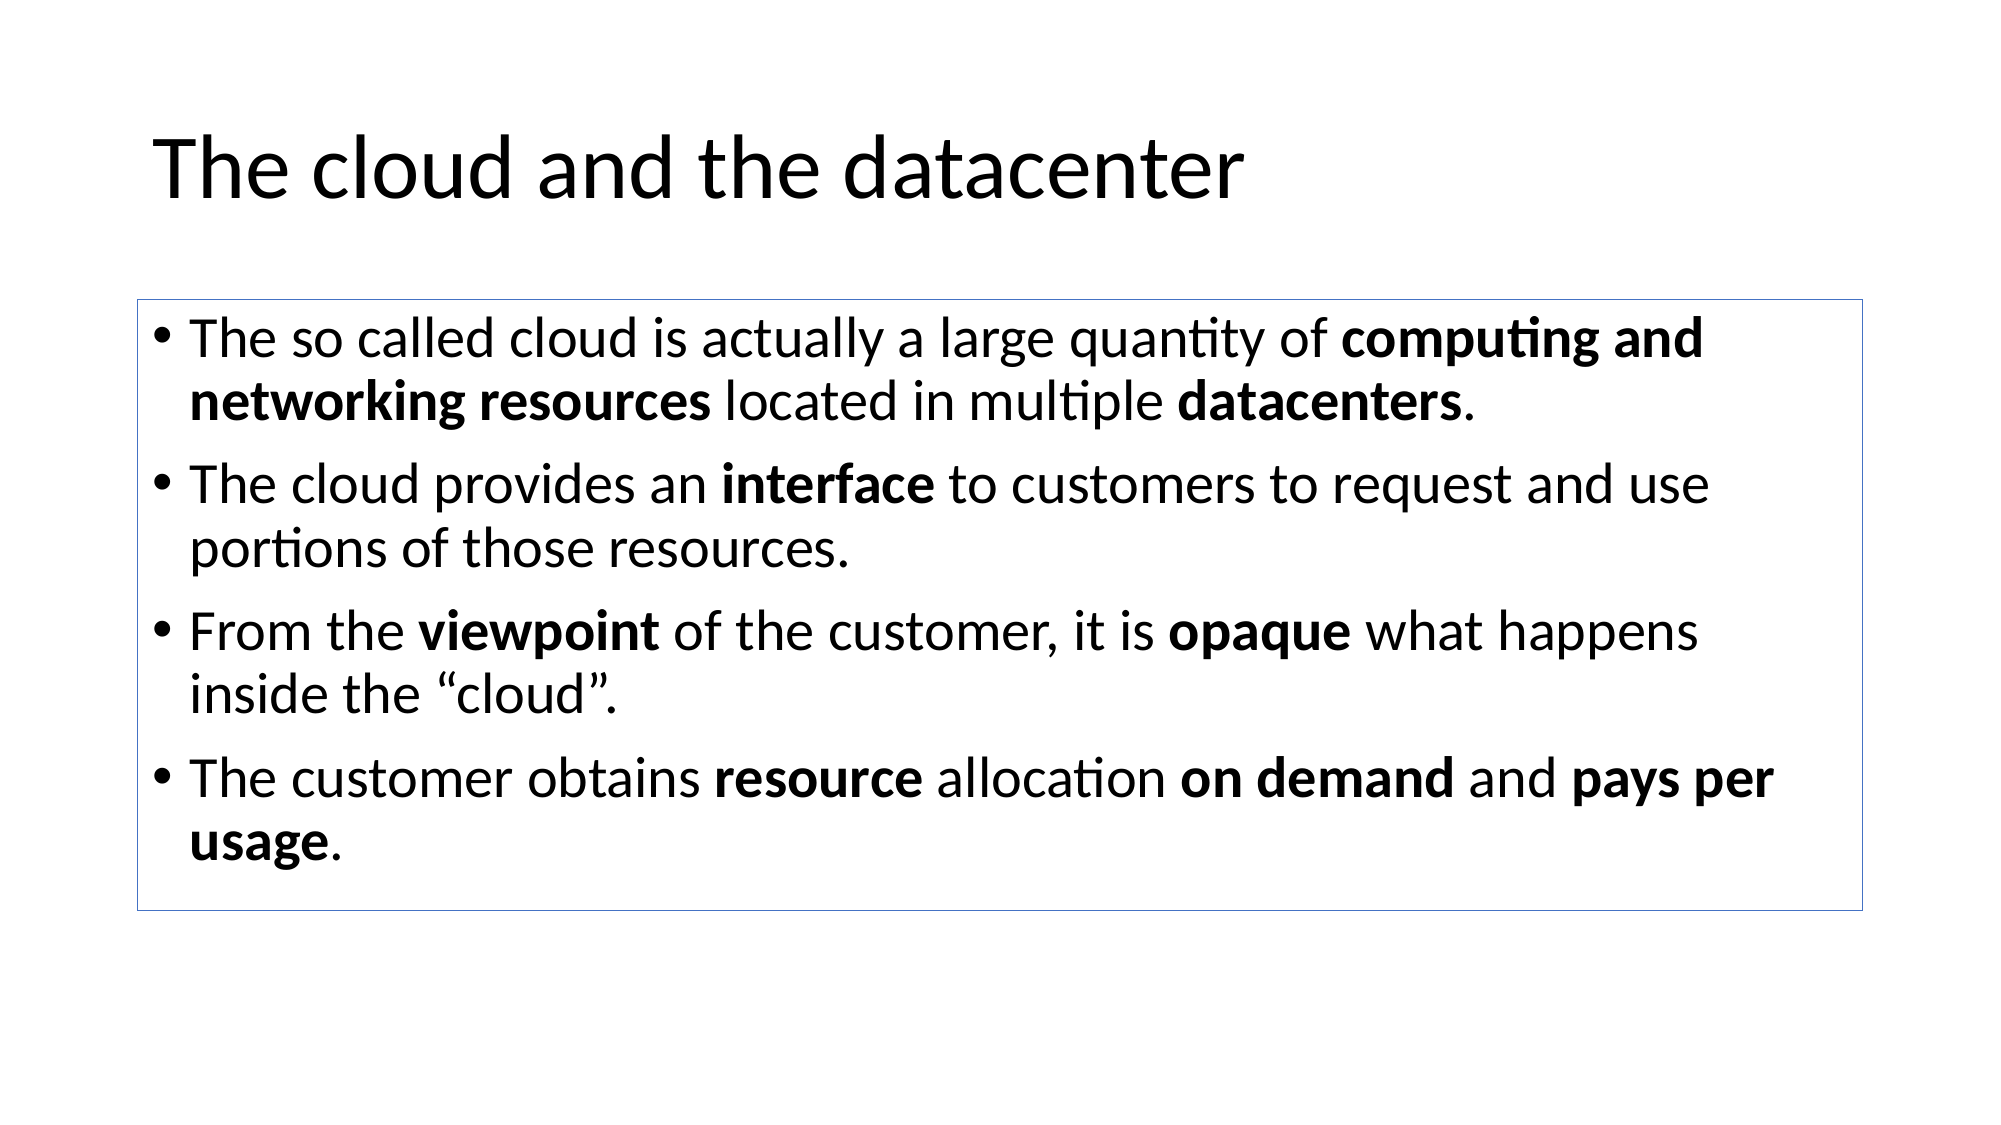

# The cloud and the datacenter
The so called cloud is actually a large quantity of computing and networking resources located in multiple datacenters.
The cloud provides an interface to customers to request and use portions of those resources.
From the viewpoint of the customer, it is opaque what happens inside the “cloud”.
The customer obtains resource allocation on demand and pays per usage.